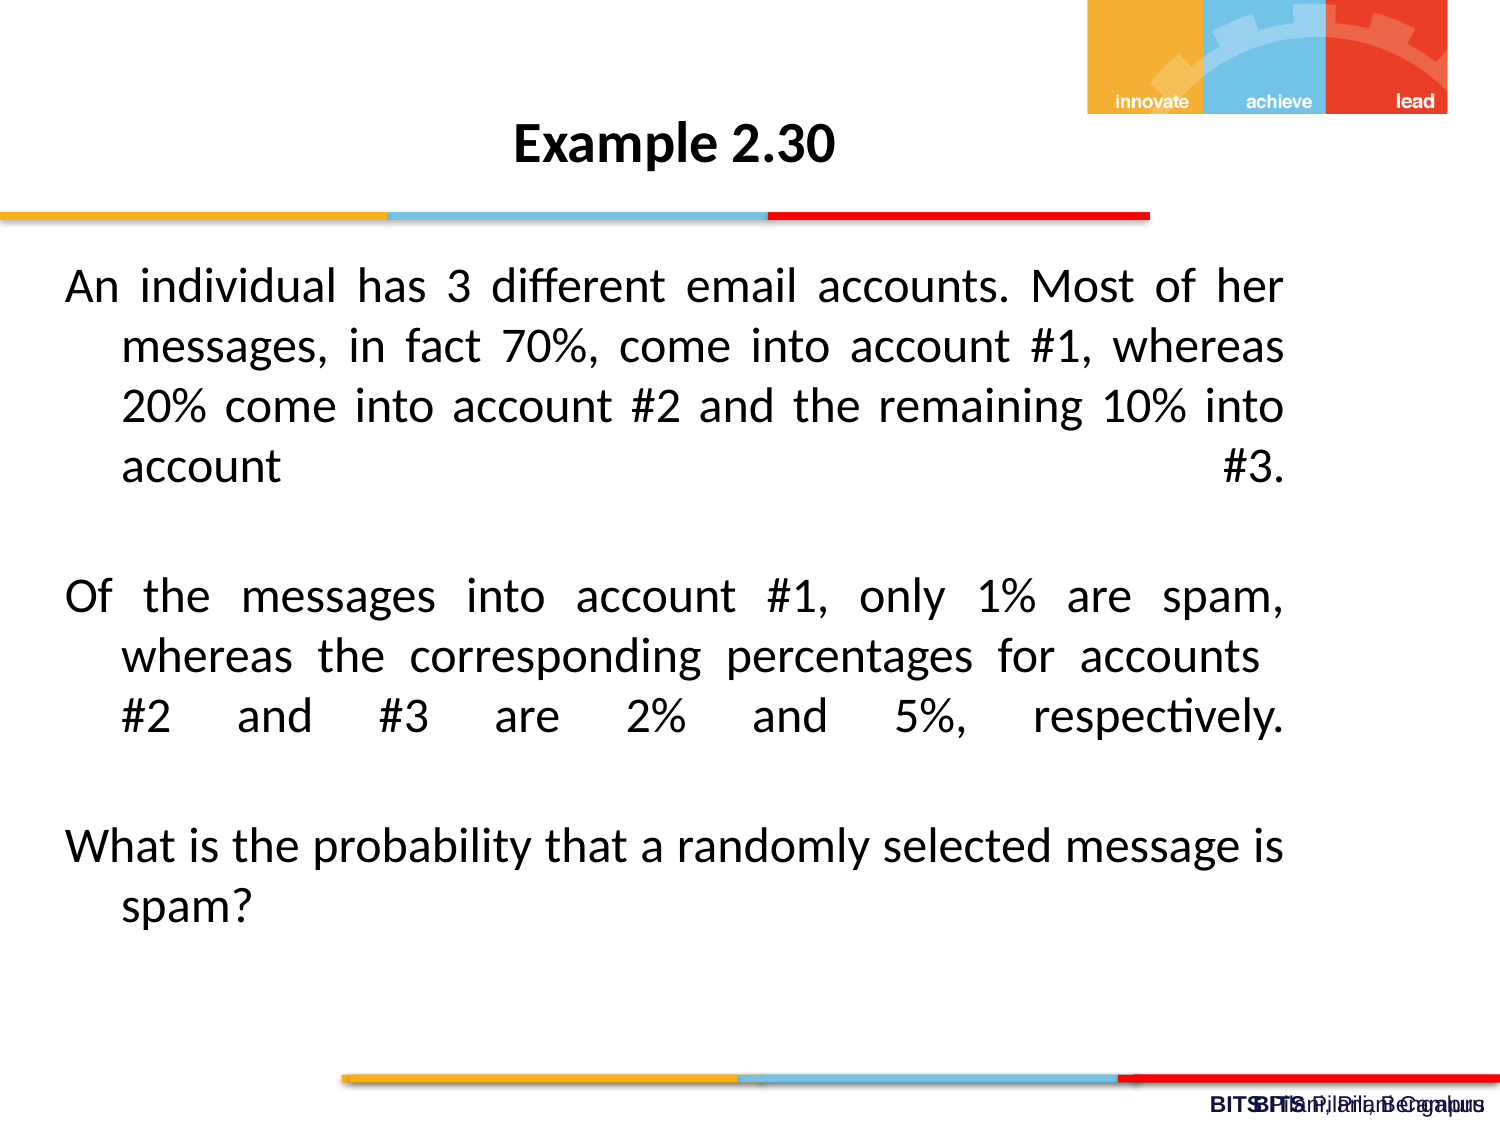

Example 2.30
An individual has 3 different email accounts. Most of her messages, in fact 70%, come into account #1, whereas 20% come into account #2 and the remaining 10% into account #3.
Of the messages into account #1, only 1% are spam, whereas the corresponding percentages for accounts
#2 and #3 are 2% and 5%, respectively.
What is the probability that a randomly selected message is spam?